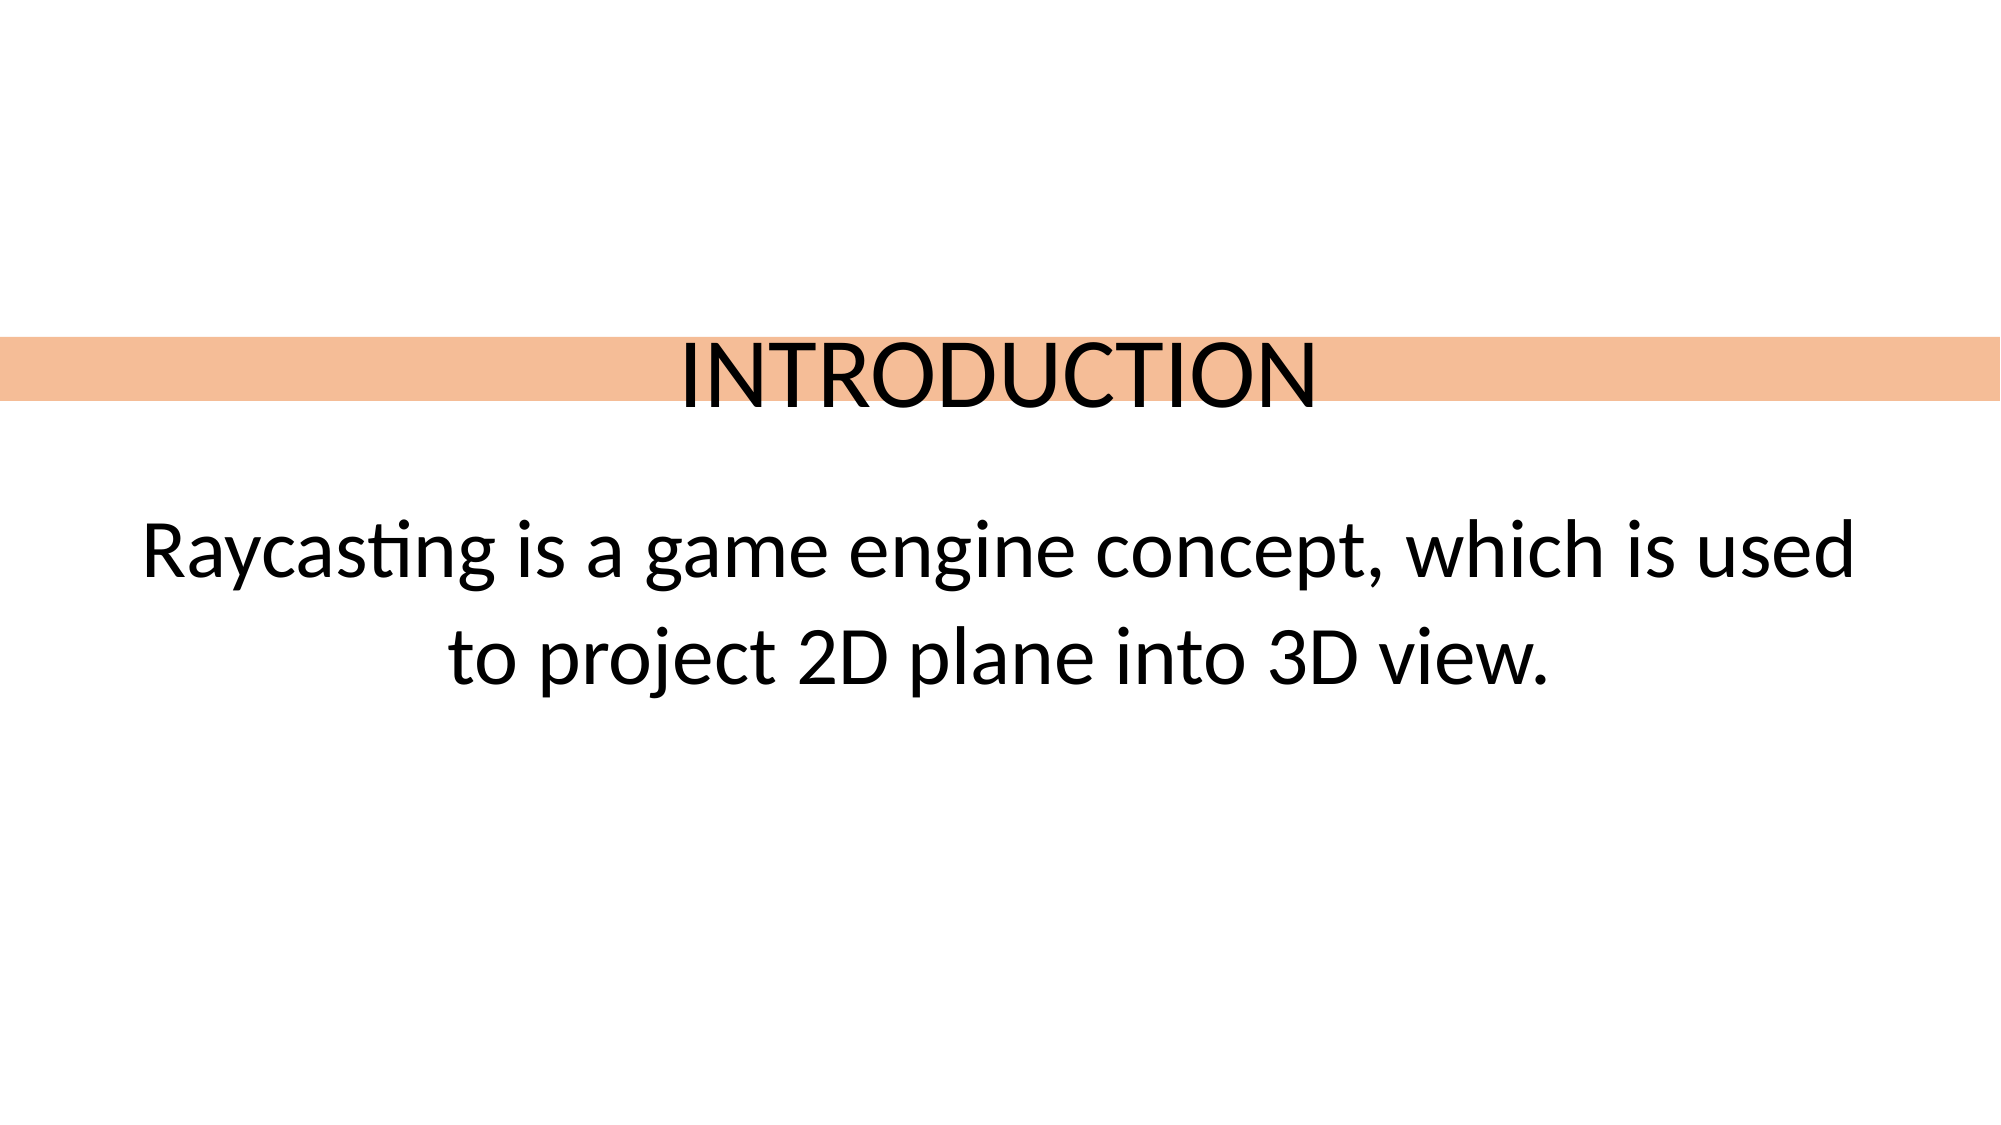

INTRODUCTION

Raycasting is a game engine concept, which is used to project 2D plane into 3D view.